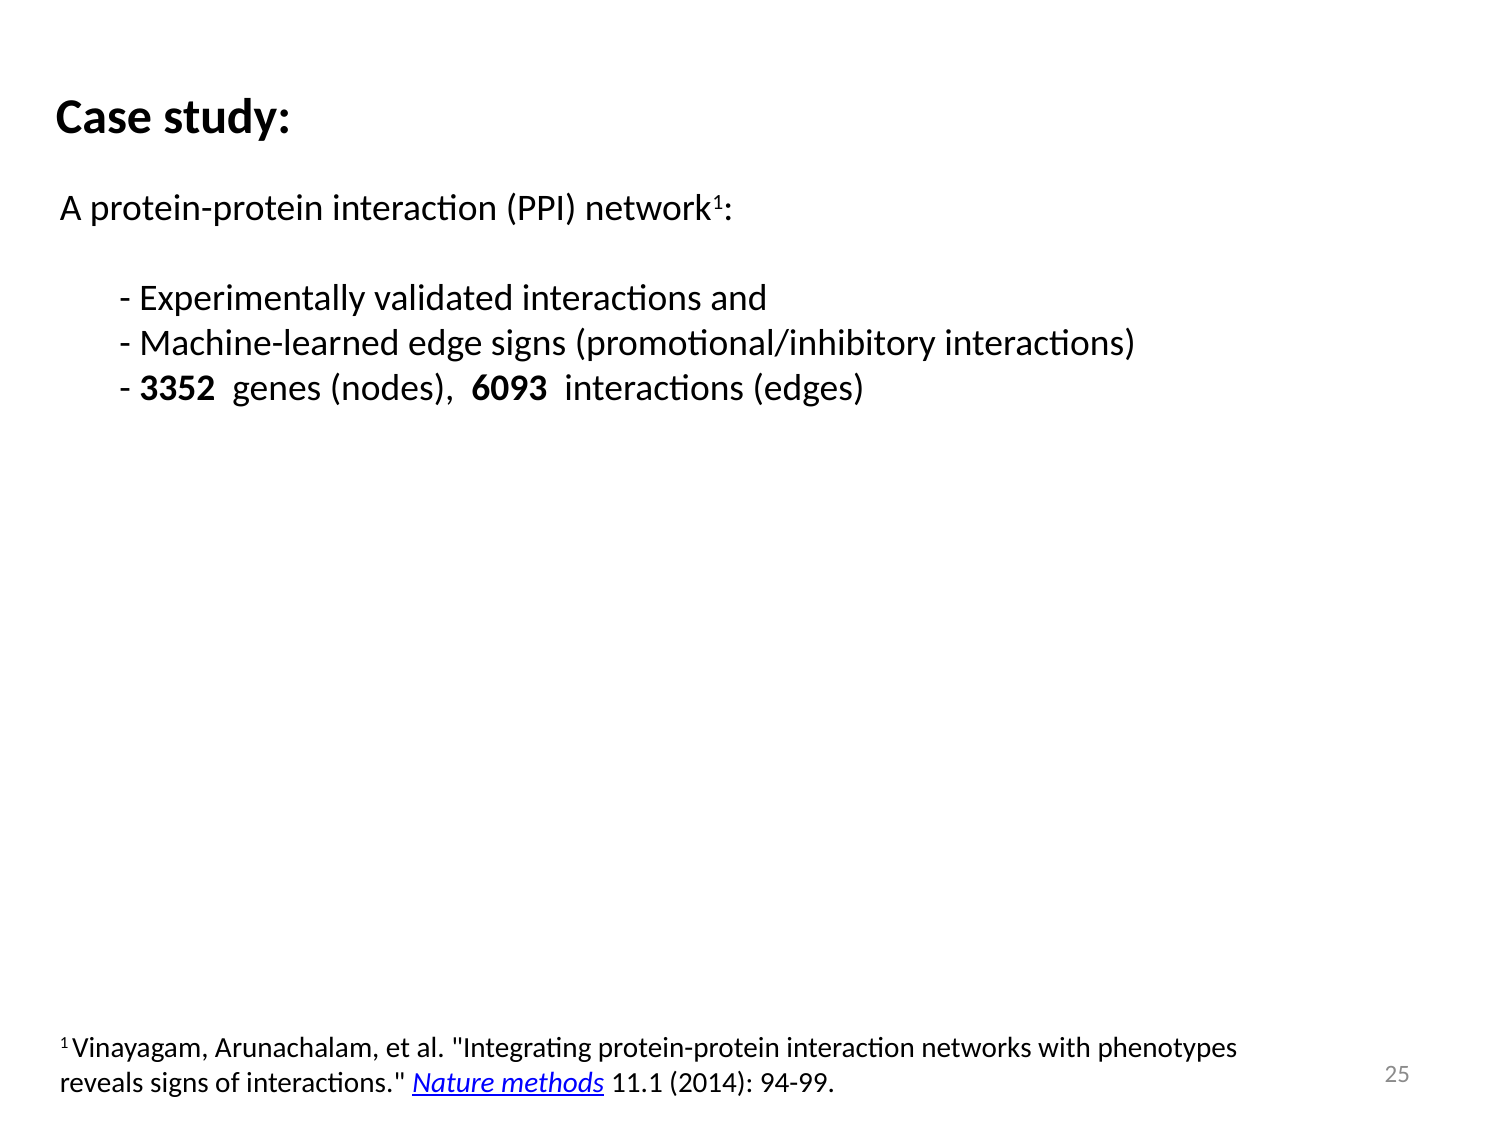

Case study:
A protein-protein interaction (PPI) network1:

       - Experimentally validated interactions and
       - Machine-learned edge signs (promotional/inhibitory interactions)
       - 3352  genes (nodes),  6093  interactions (edges)

1 Vinayagam, Arunachalam, et al. "Integrating protein-protein interaction networks with phenotypes reveals signs of interactions." Nature methods 11.1 (2014): 94-99.
25